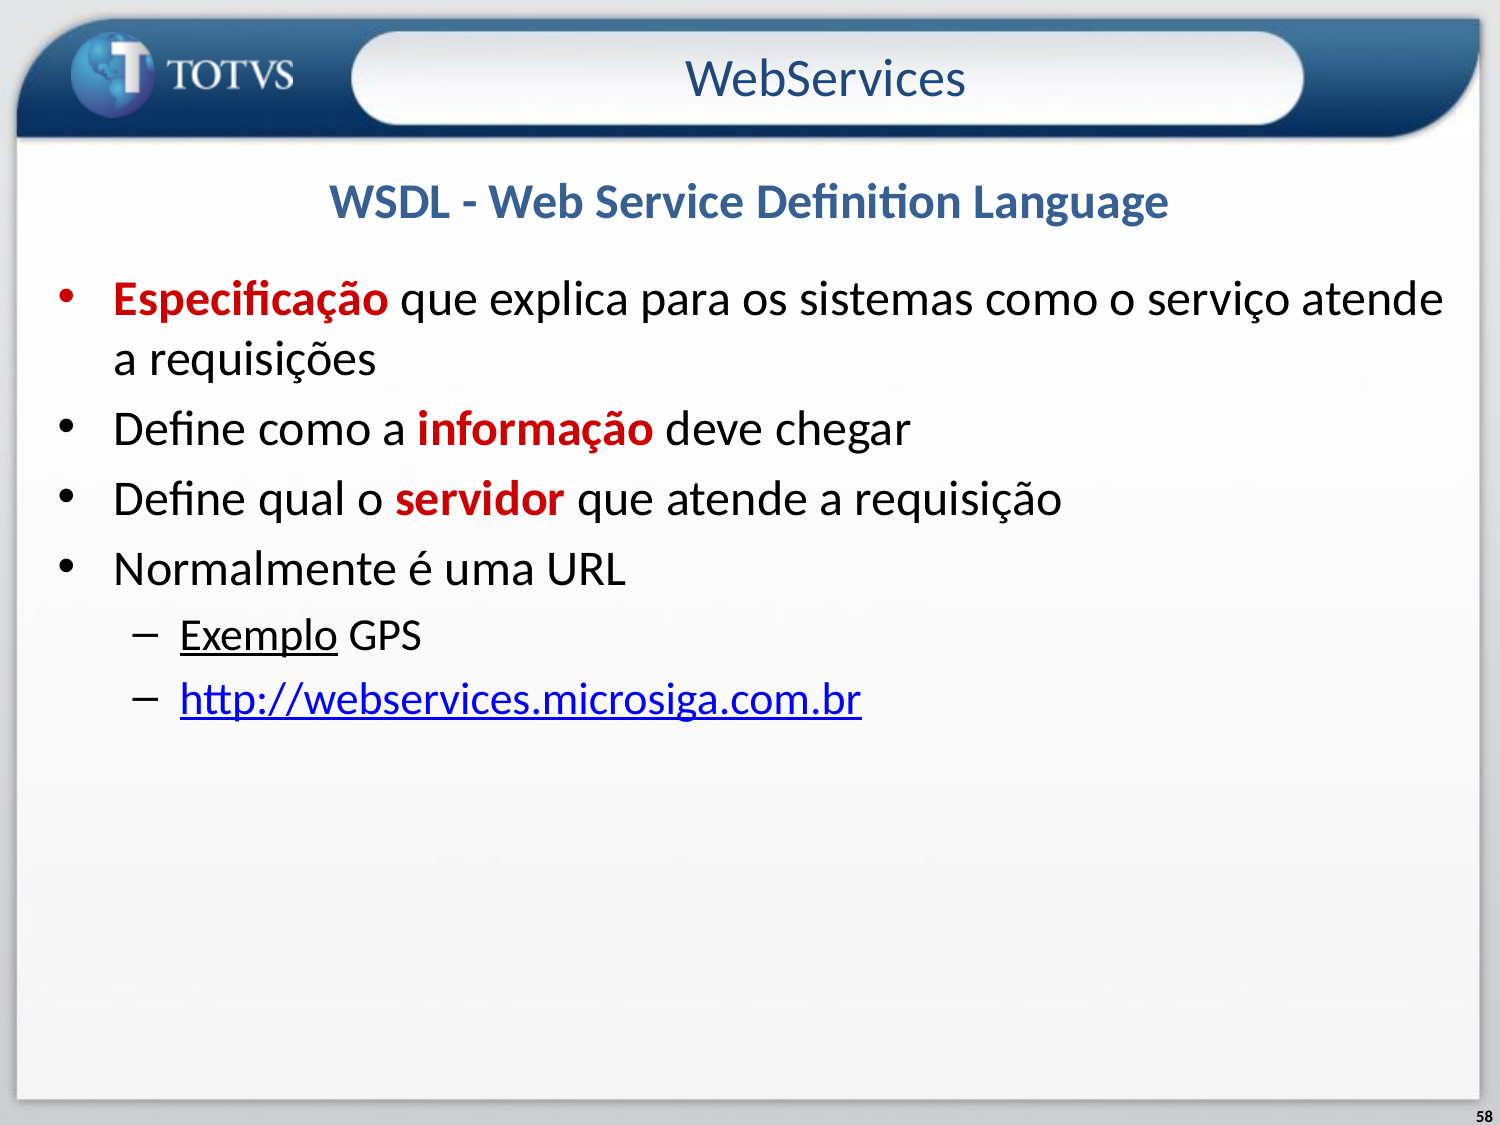

WebServices
# WSDL - Web Service Definition Language
Especificação que explica para os sistemas como o serviço atende a requisições
Define como a informação deve chegar
Define qual o servidor que atende a requisição
Normalmente é uma URL
Exemplo GPS
http://webservices.microsiga.com.br

58